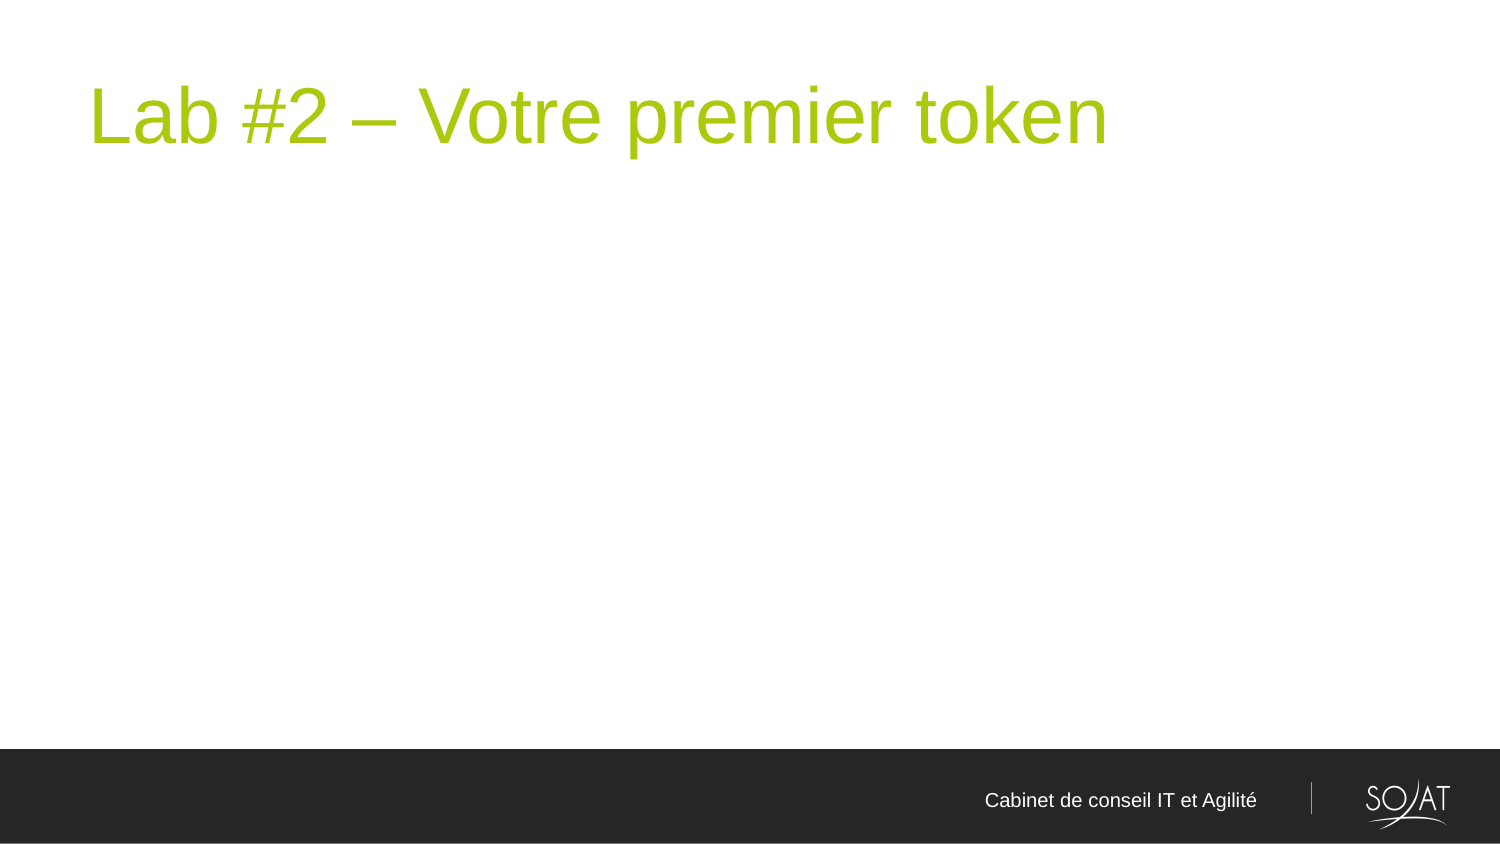

# Lab #2 – Votre premier token